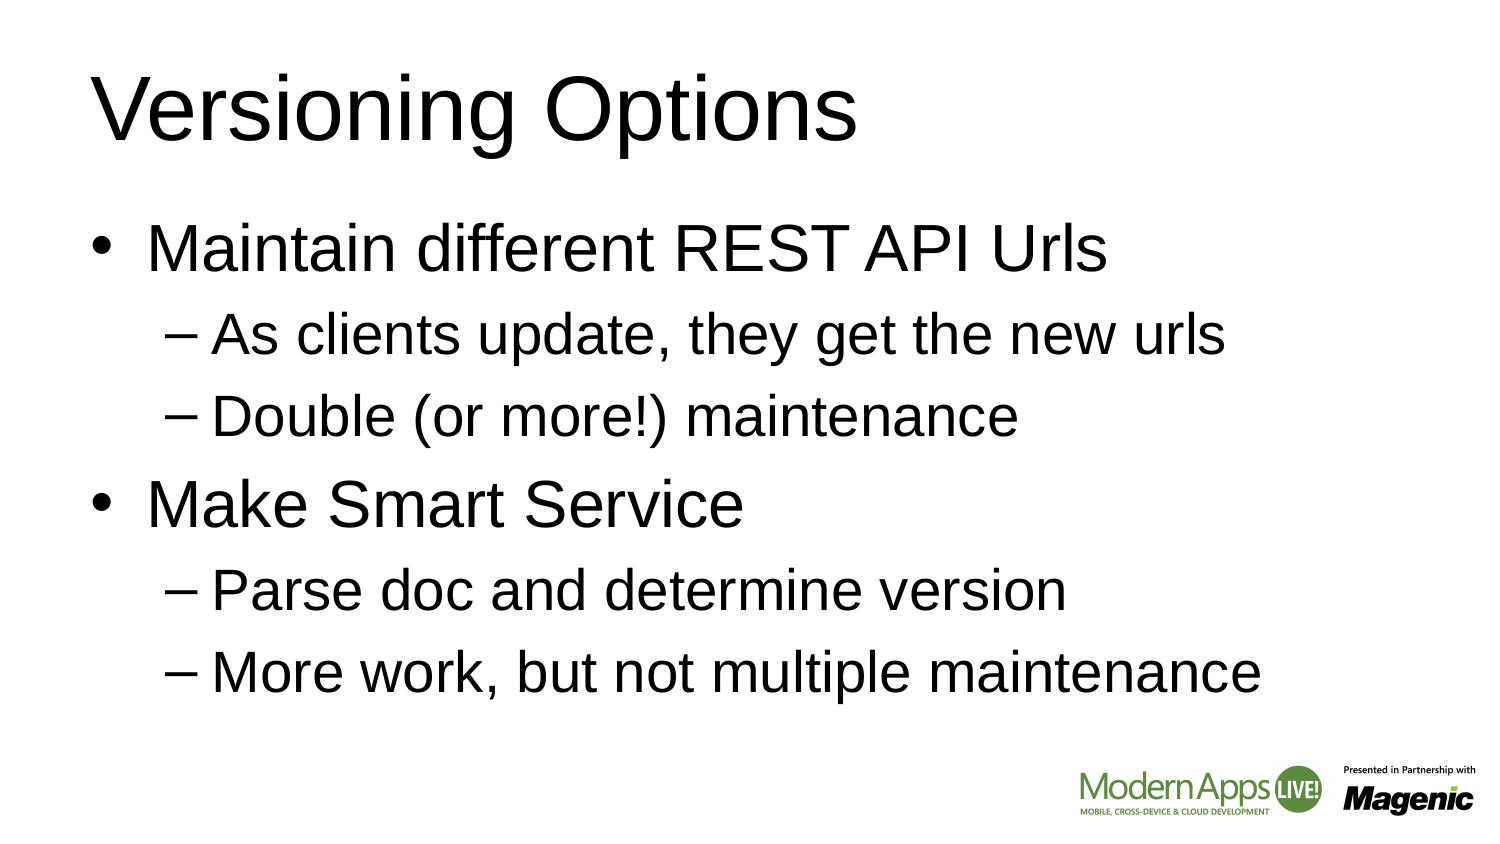

# Versioning Options
Maintain different REST API Urls
As clients update, they get the new urls
Double (or more!) maintenance
Make Smart Service
Parse doc and determine version
More work, but not multiple maintenance